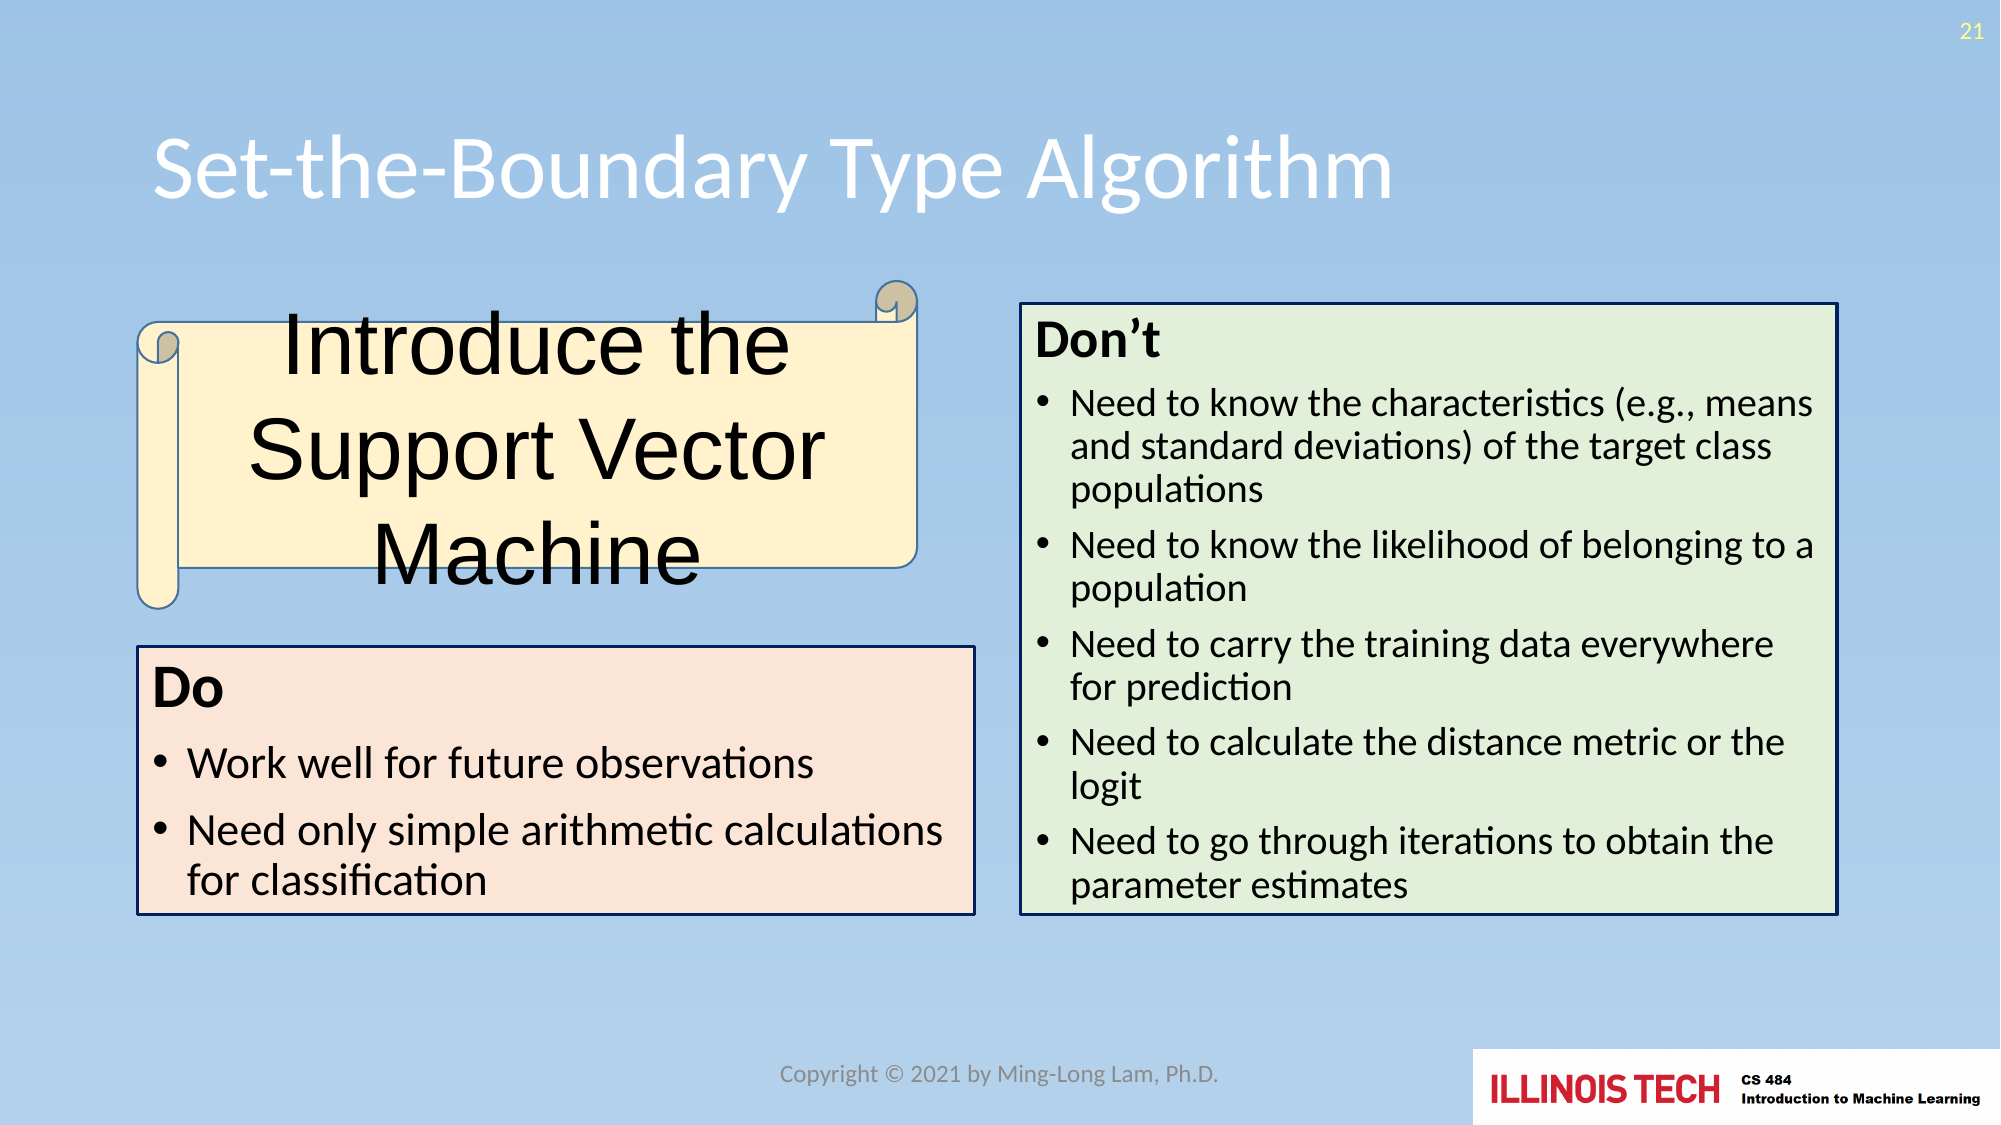

21
# Set-the-Boundary Type Algorithm
Introduce the Support Vector Machine
Don’t
Need to know the characteristics (e.g., means and standard deviations) of the target class populations
Need to know the likelihood of belonging to a population
Need to carry the training data everywhere for prediction
Need to calculate the distance metric or the logit
Need to go through iterations to obtain the parameter estimates

Do
Work well for future observations
Need only simple arithmetic calculations for classification
Copyright © 2021 by Ming-Long Lam, Ph.D.